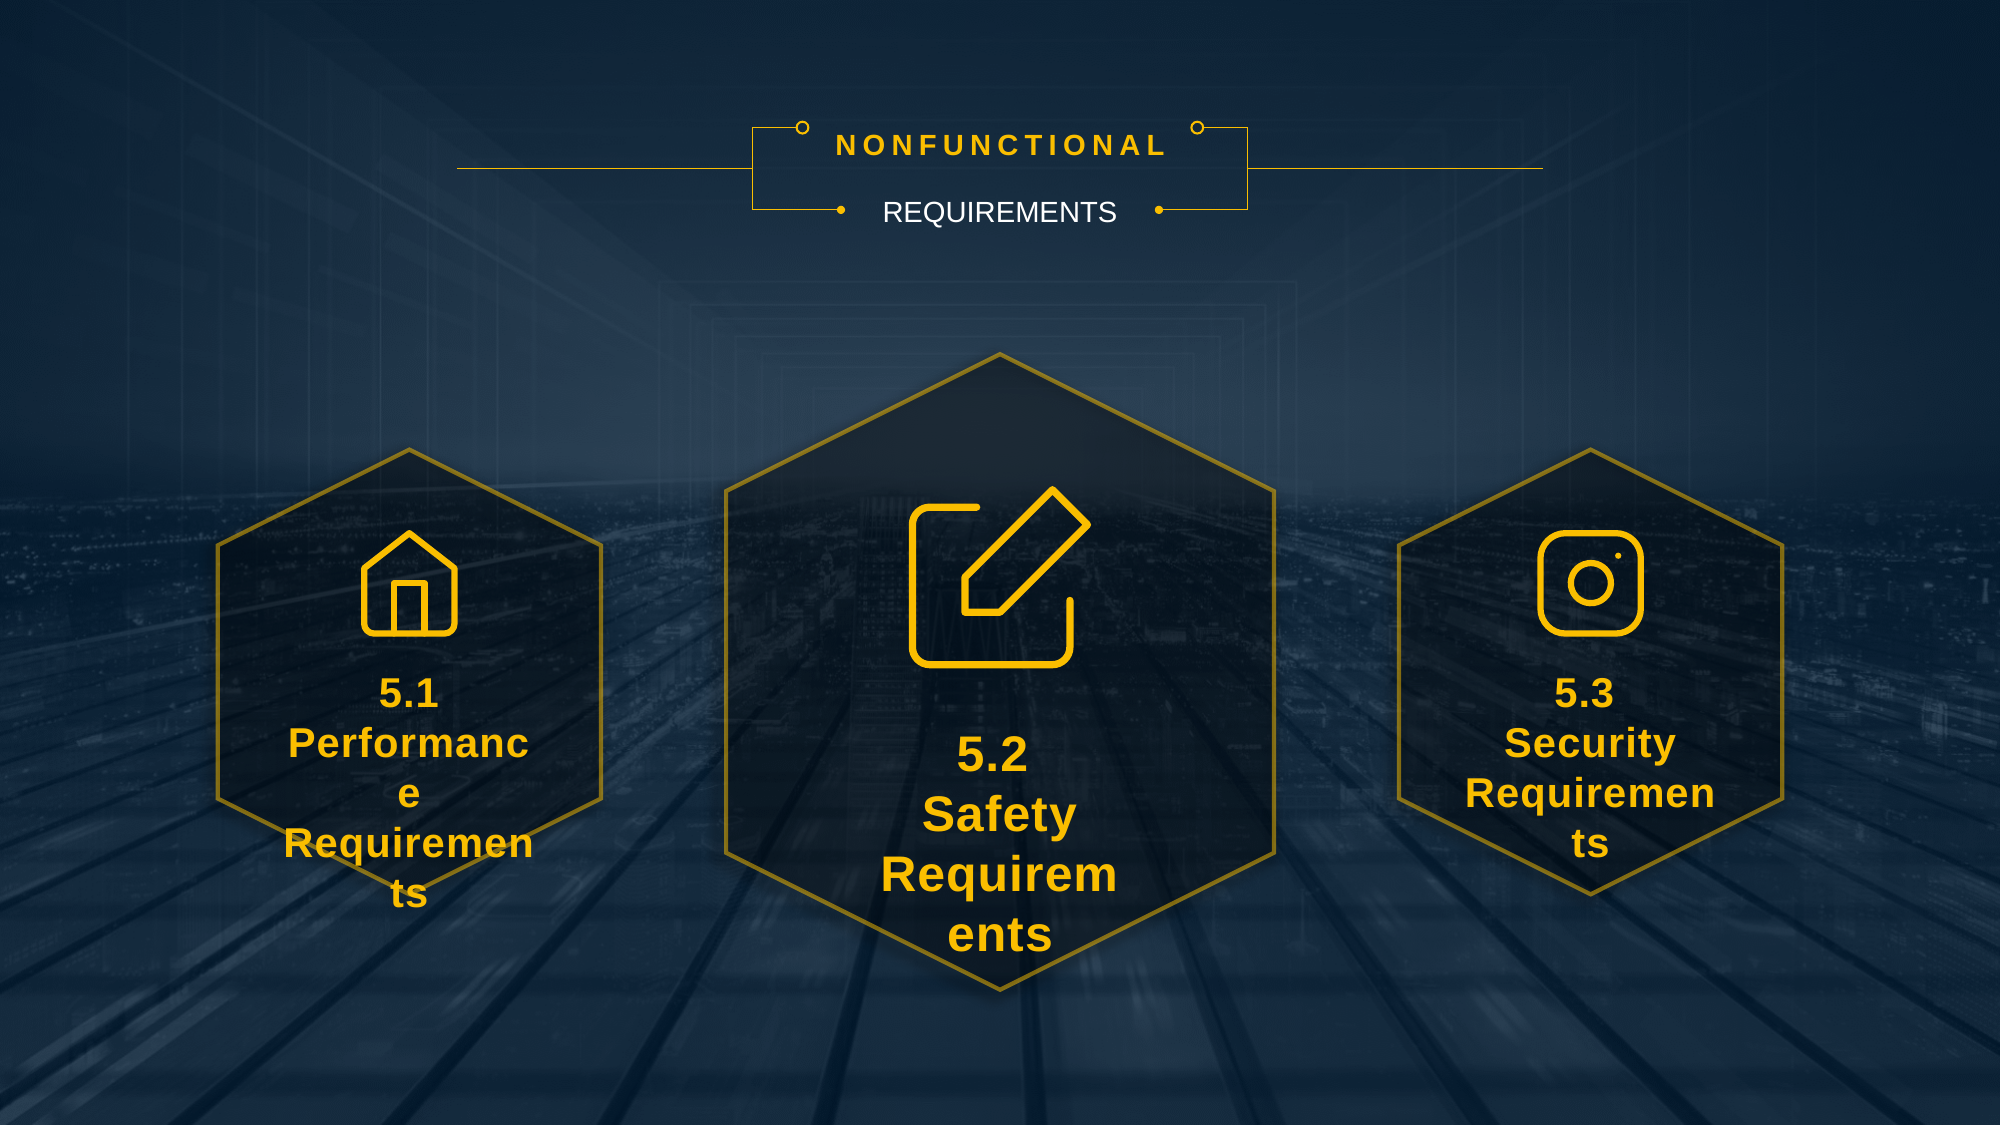

NONFUNCTIONAL

REQUIREMENTS

5.2
Safety Requirements

5.1 Performance Requirements

5.3
Security Requirements